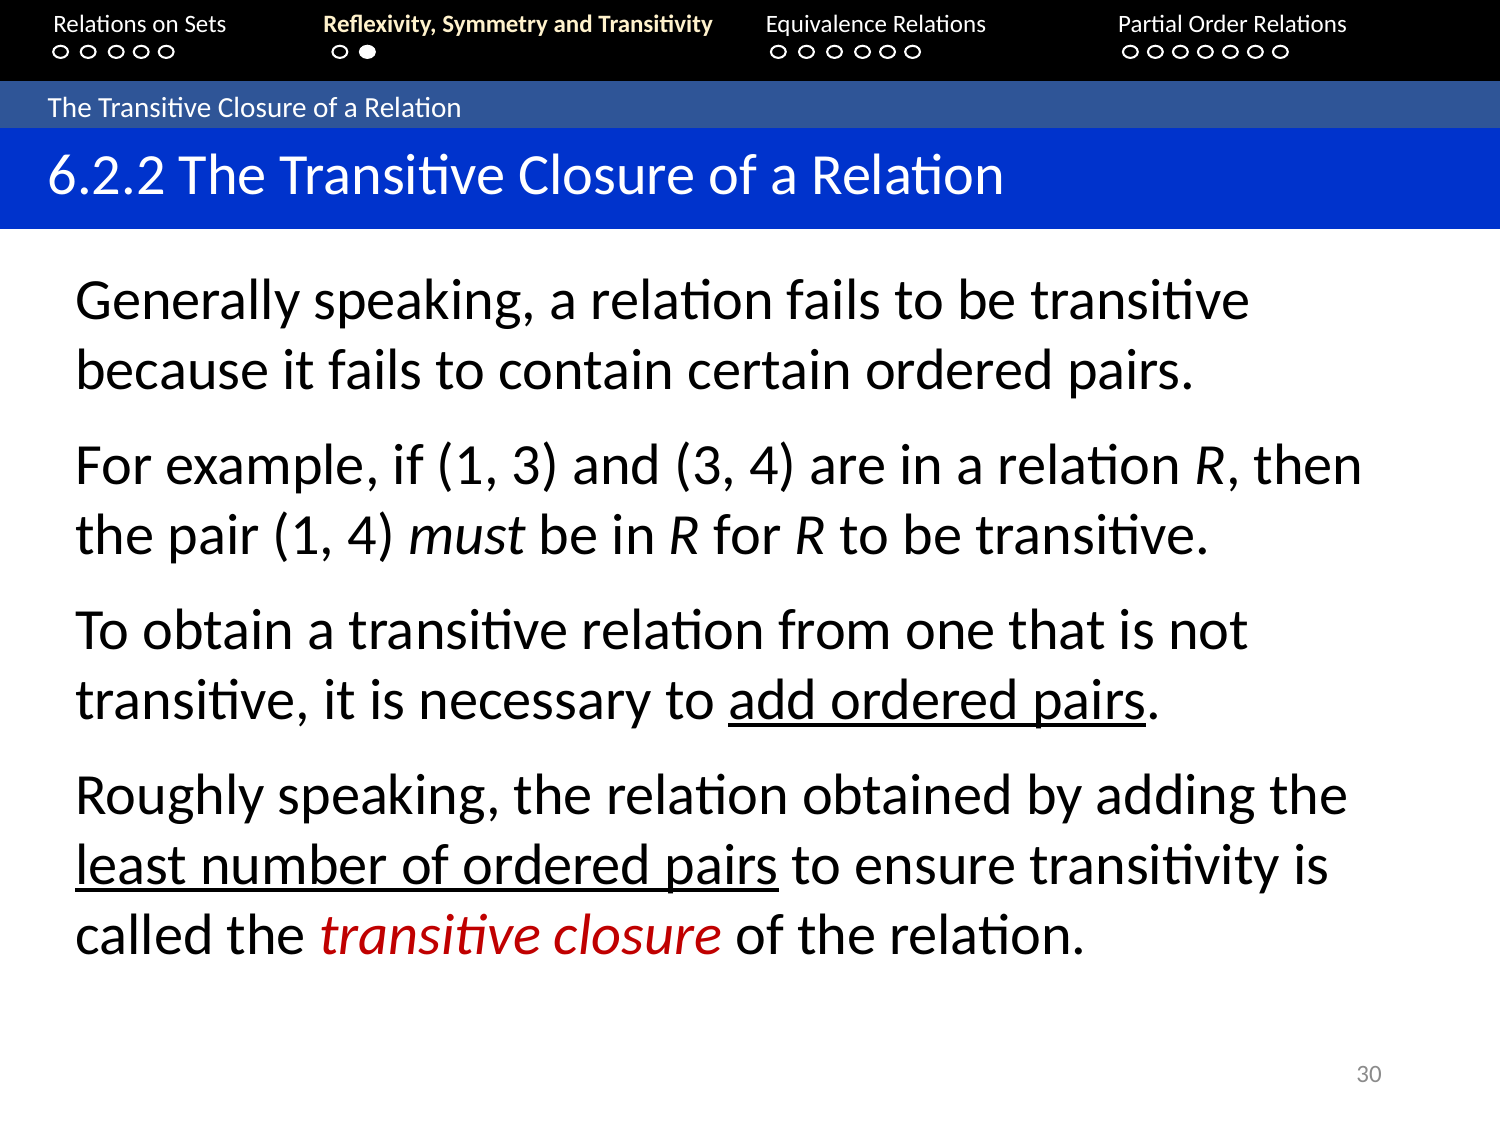

Relations on Sets 	Reflexivity, Symmetry and Transitivity 	Equivalence Relations	Partial Order Relations

	The Transitive Closure of a Relation
	6.2.2 The Transitive Closure of a Relation
Generally speaking, a relation fails to be transitive because it fails to contain certain ordered pairs.
For example, if (1, 3) and (3, 4) are in a relation R, then the pair (1, 4) must be in R for R to be transitive.
To obtain a transitive relation from one that is not transitive, it is necessary to add ordered pairs.
Roughly speaking, the relation obtained by adding the least number of ordered pairs to ensure transitivity is called the transitive closure of the relation.
30